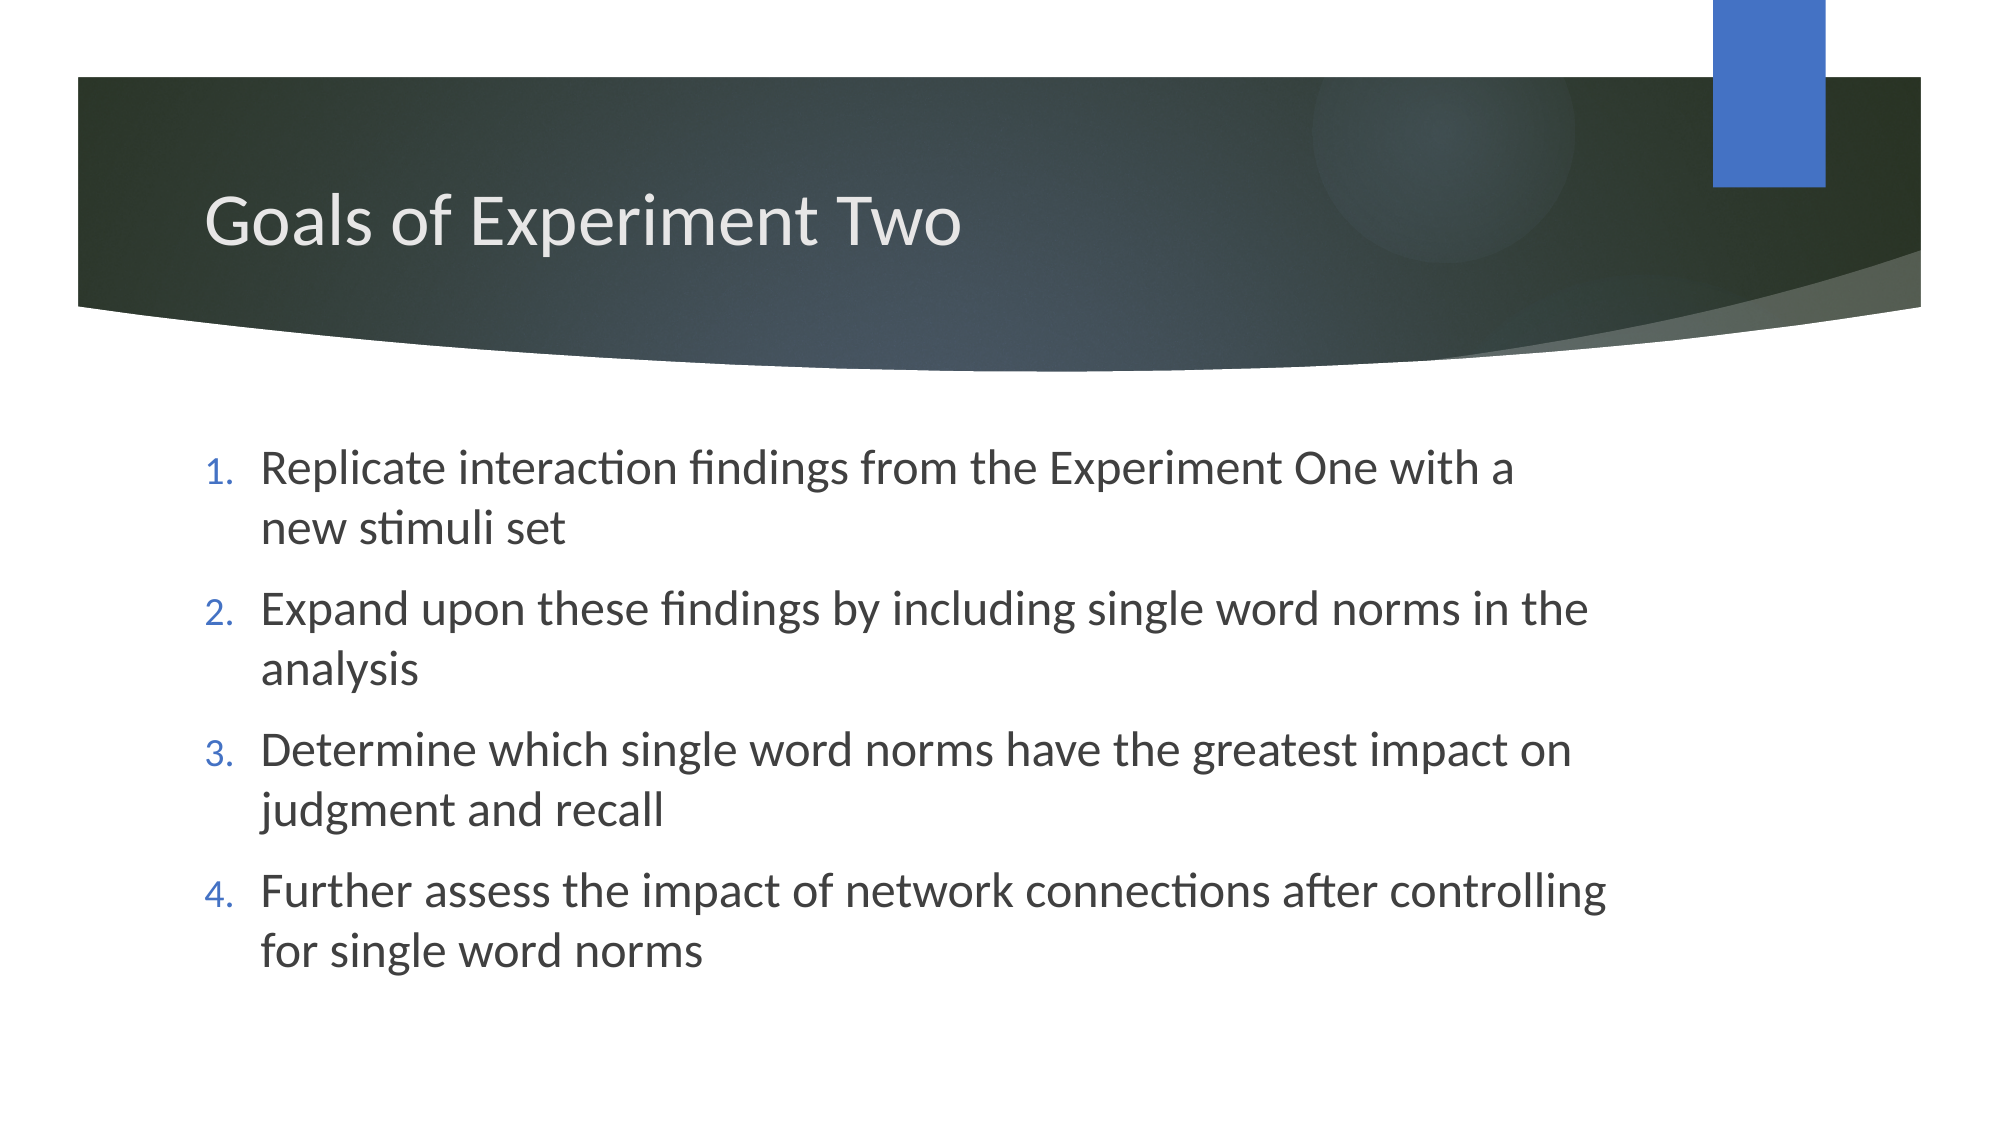

# Goals of Experiment Two
Replicate interaction findings from the Experiment One with a new stimuli set
Expand upon these findings by including single word norms in the analysis
Determine which single word norms have the greatest impact on judgment and recall
Further assess the impact of network connections after controlling for single word norms